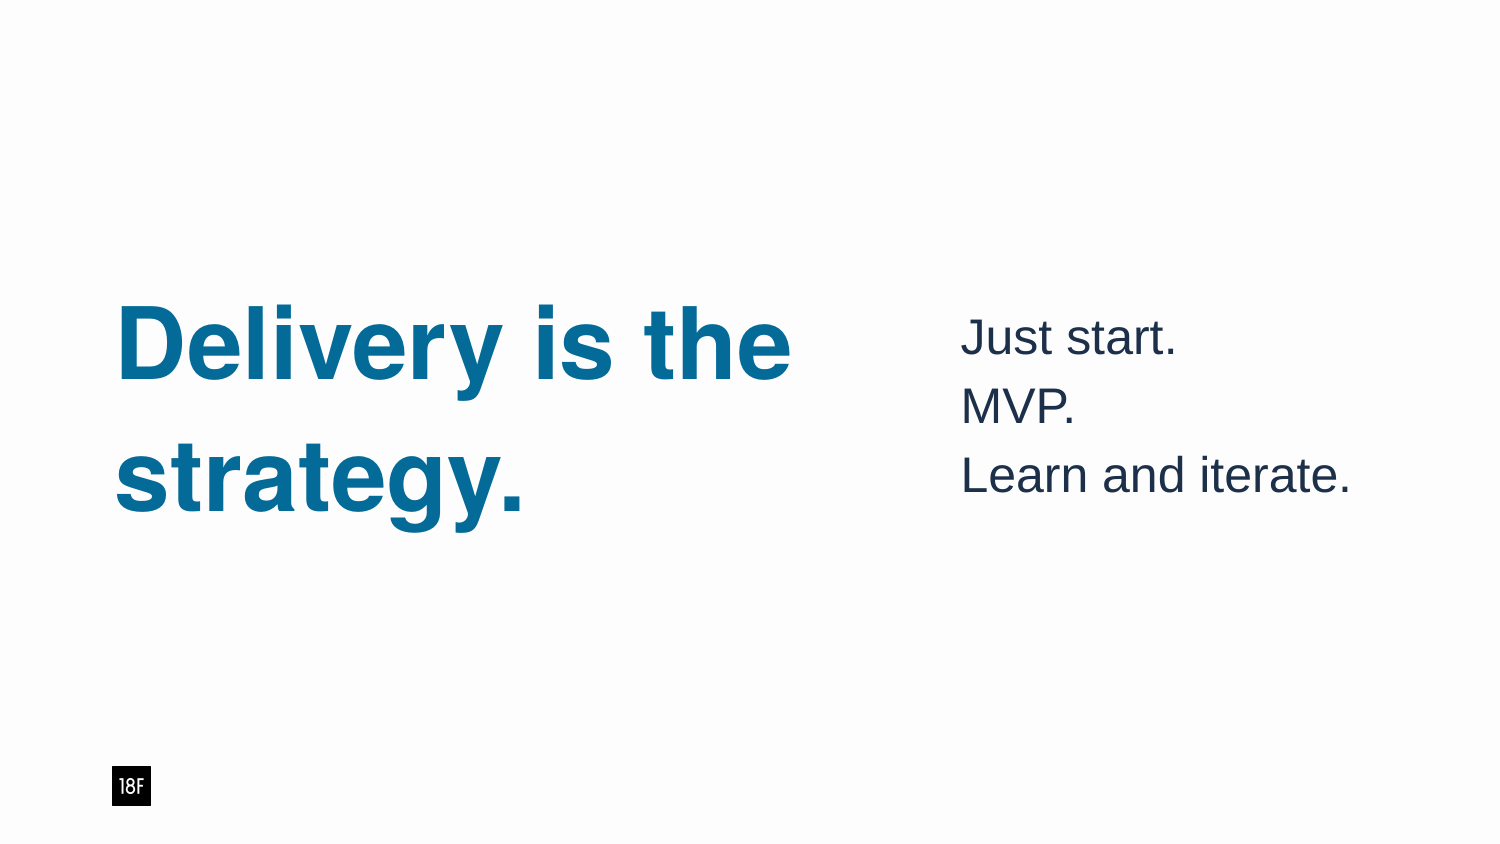

Delivery is the strategy.
Just start.
MVP.
Learn and iterate.